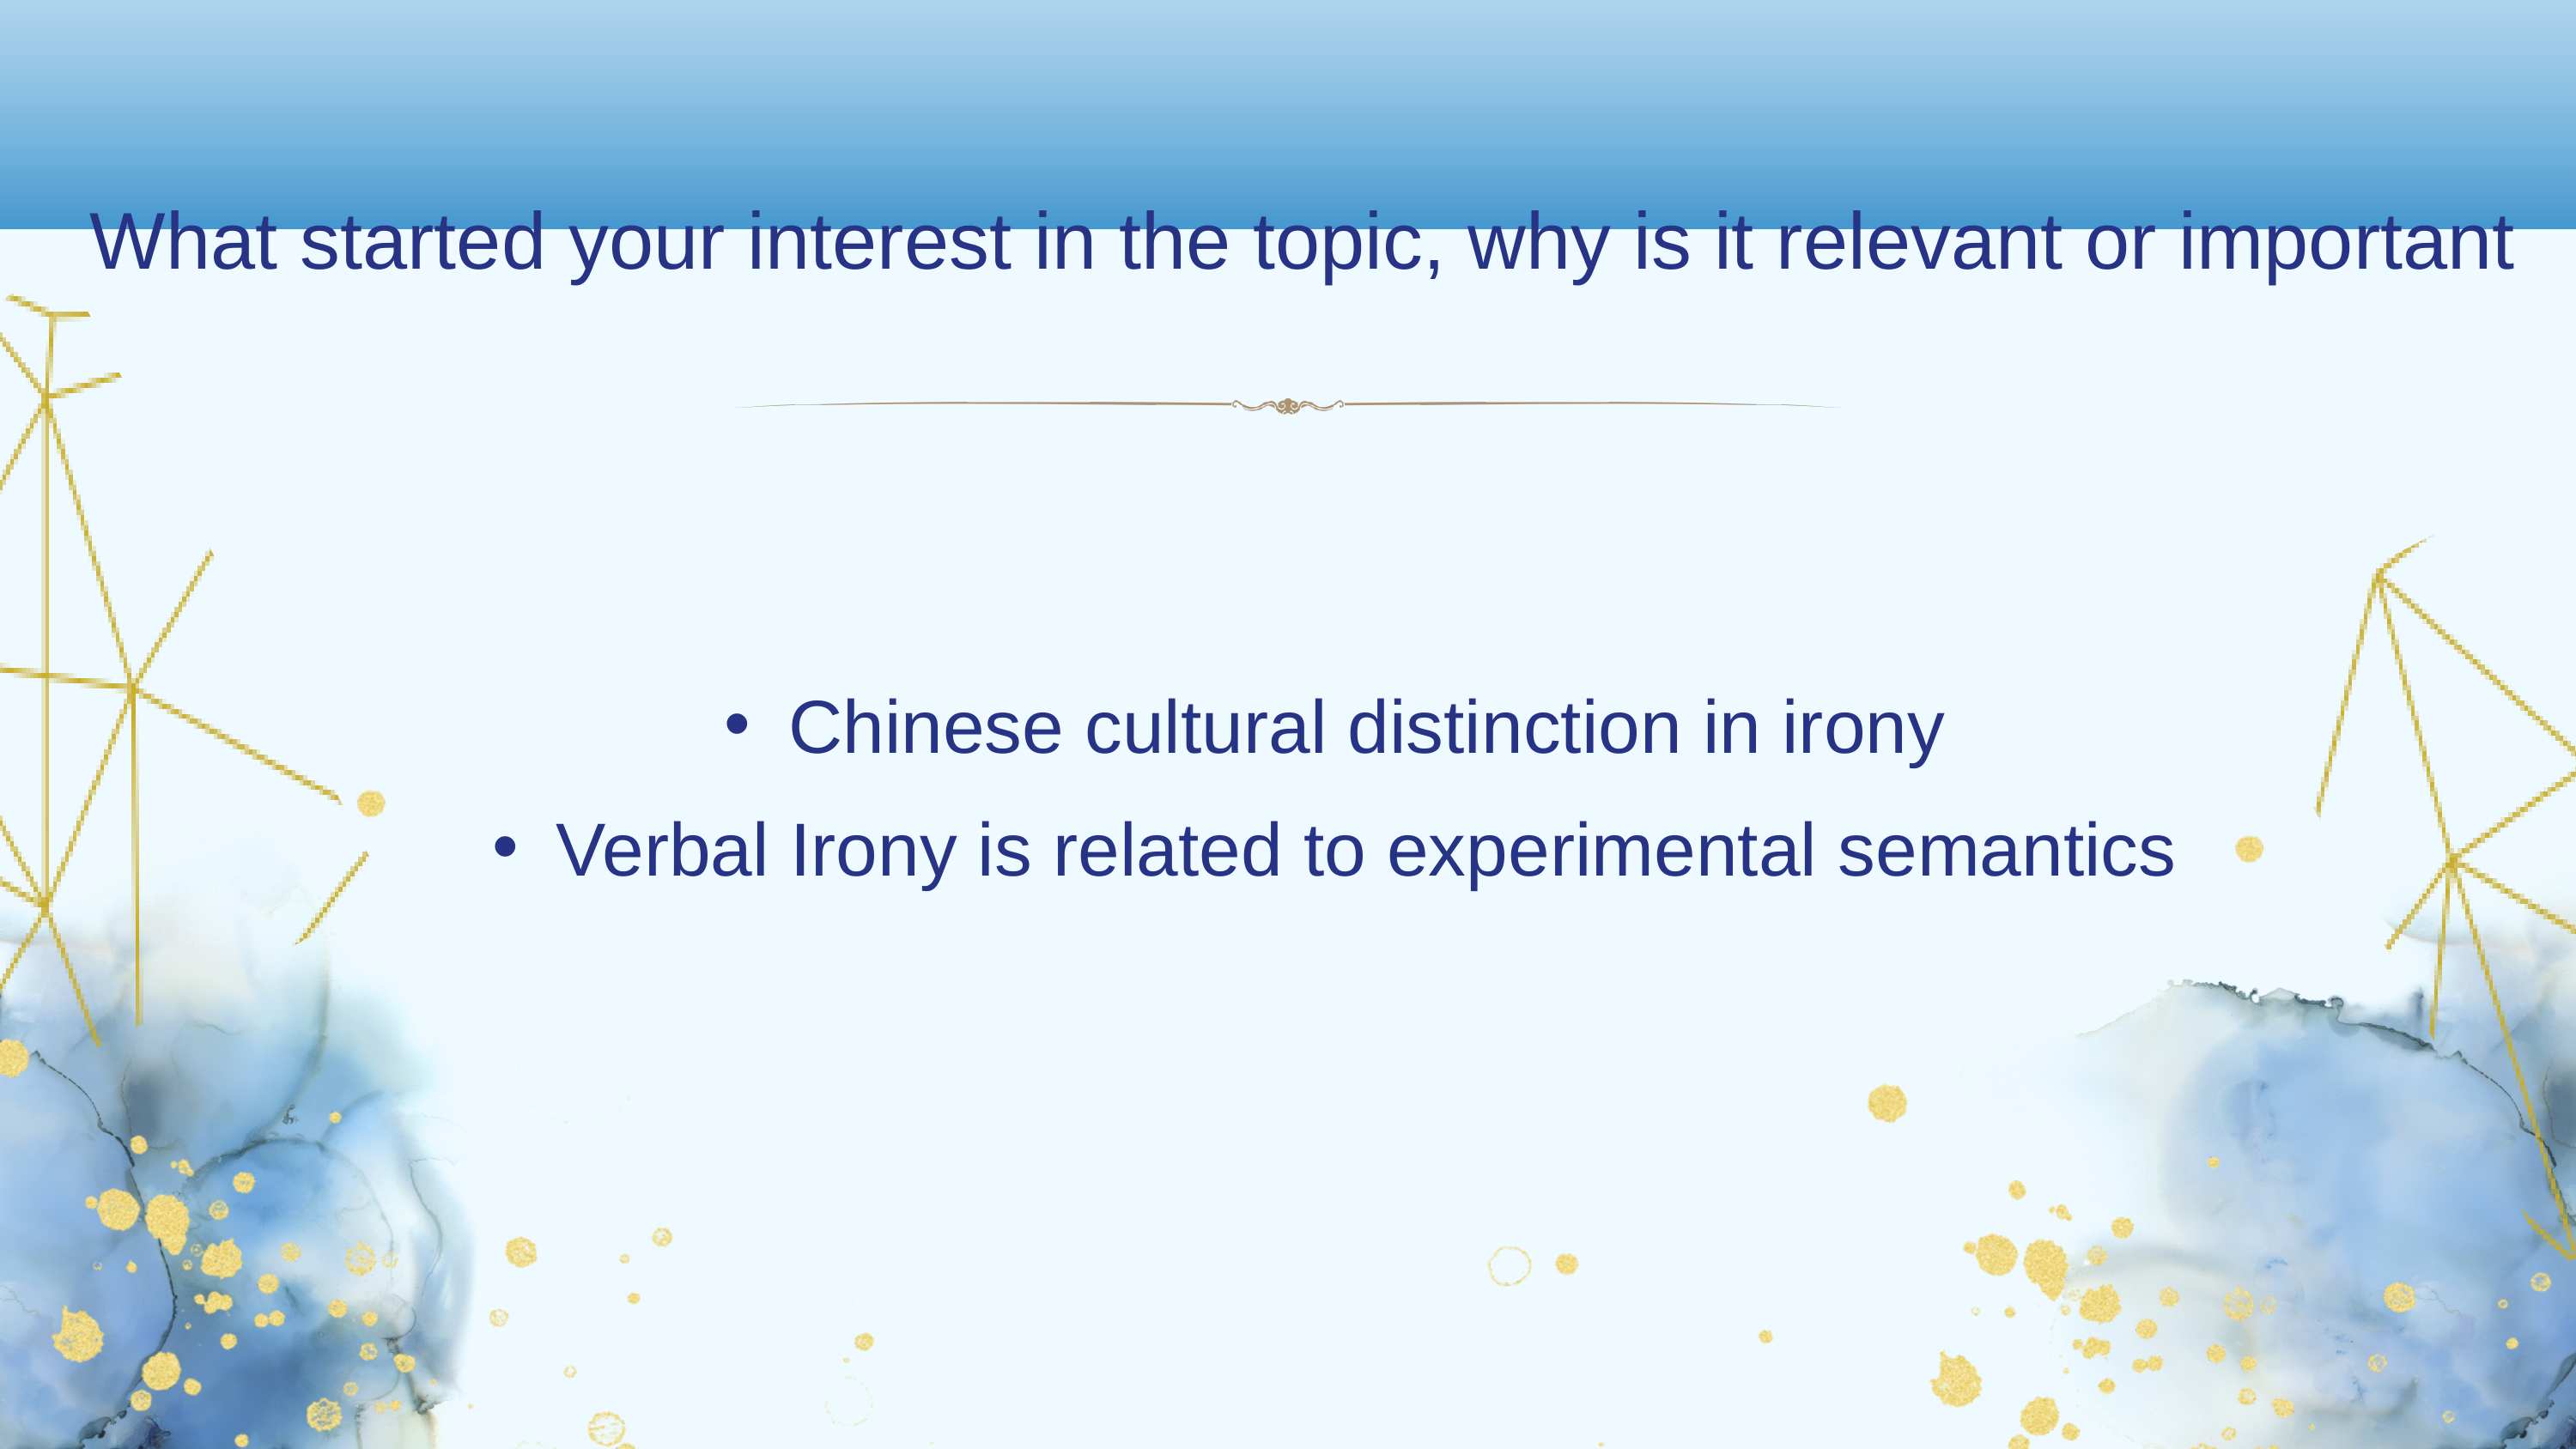

What started your interest in the topic, why is it relevant or important

Chinese cultural distinction in irony
Verbal Irony is related to experimental semantics